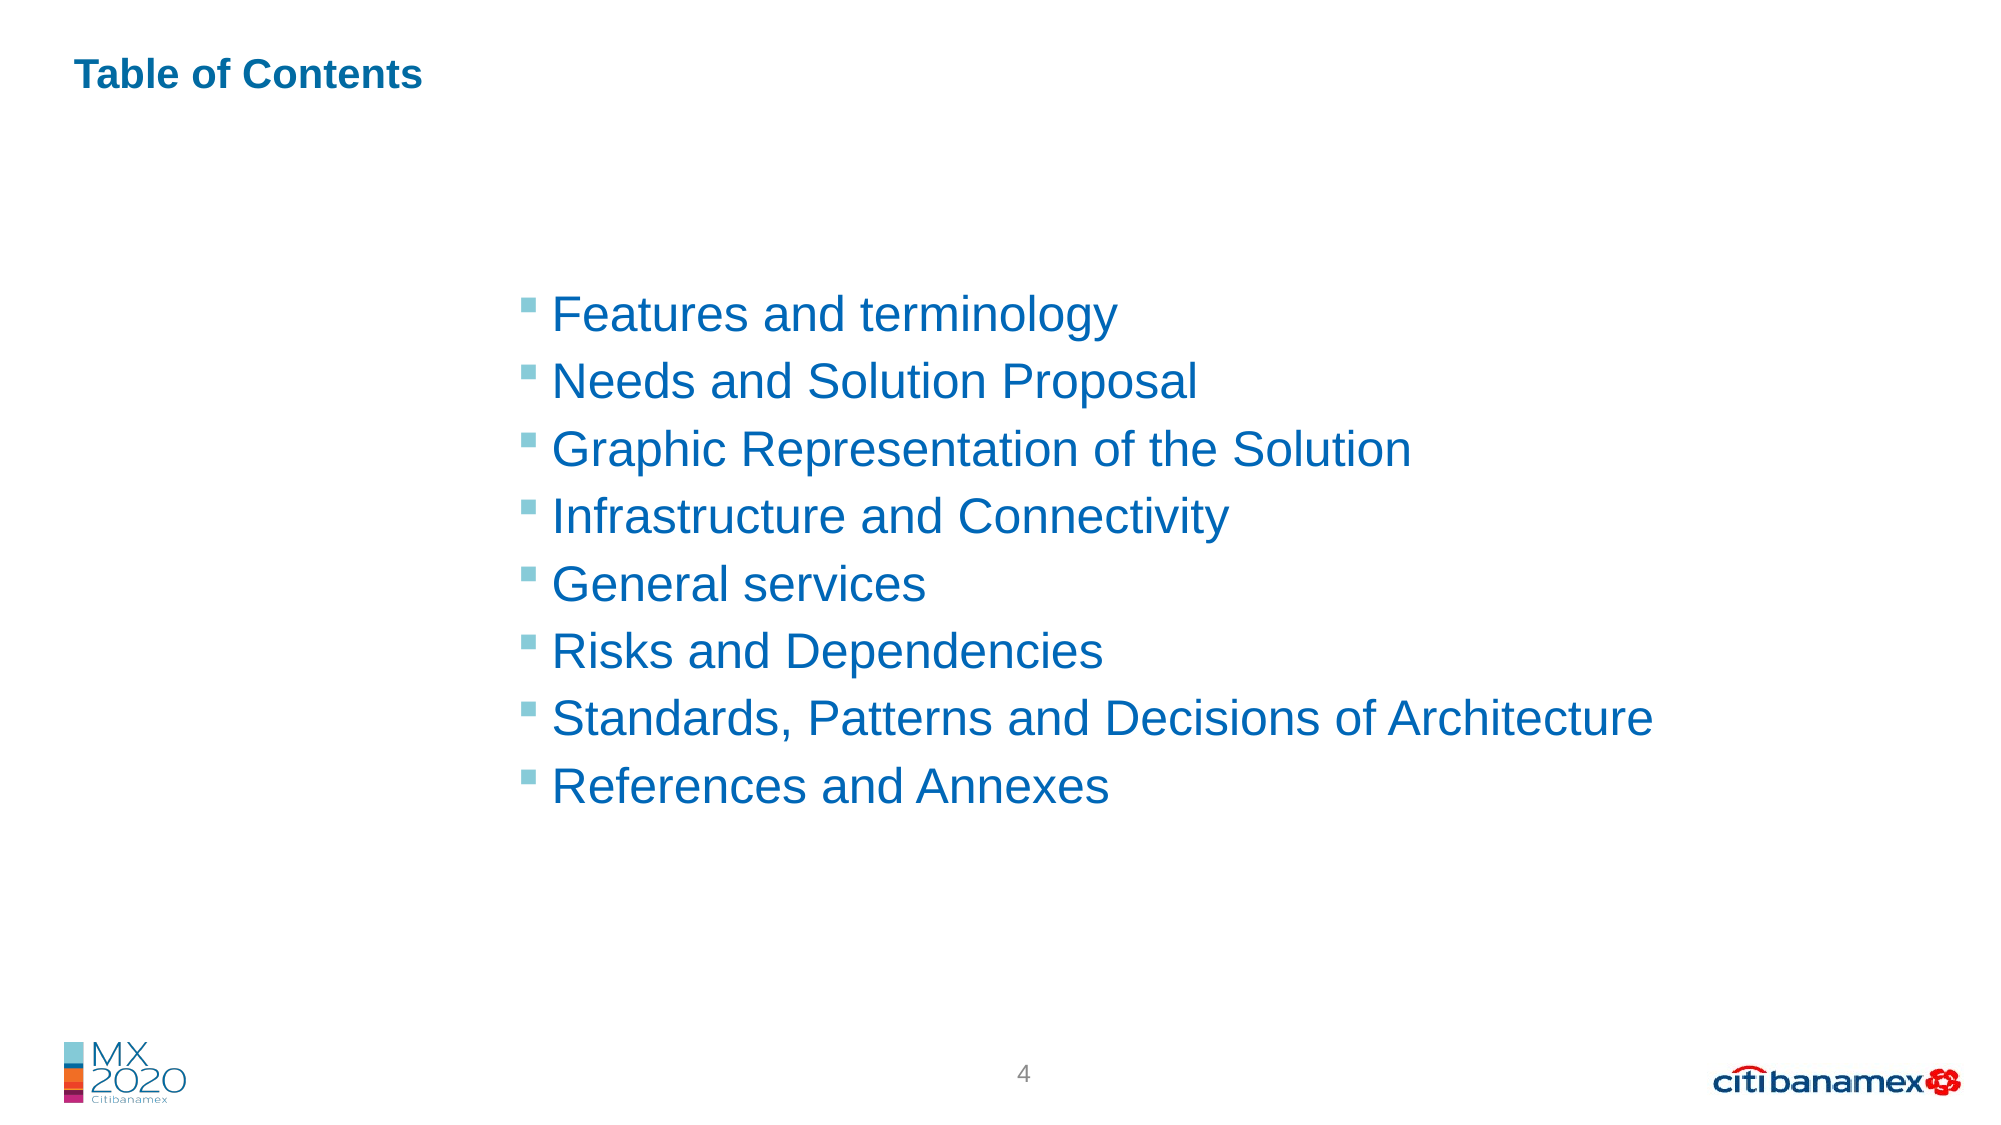

Table of Contents

Features and terminology
Needs and Solution Proposal
Graphic Representation of the Solution
Infrastructure and Connectivity
General services
Risks and Dependencies
Standards, Patterns and Decisions of Architecture
References and Annexes